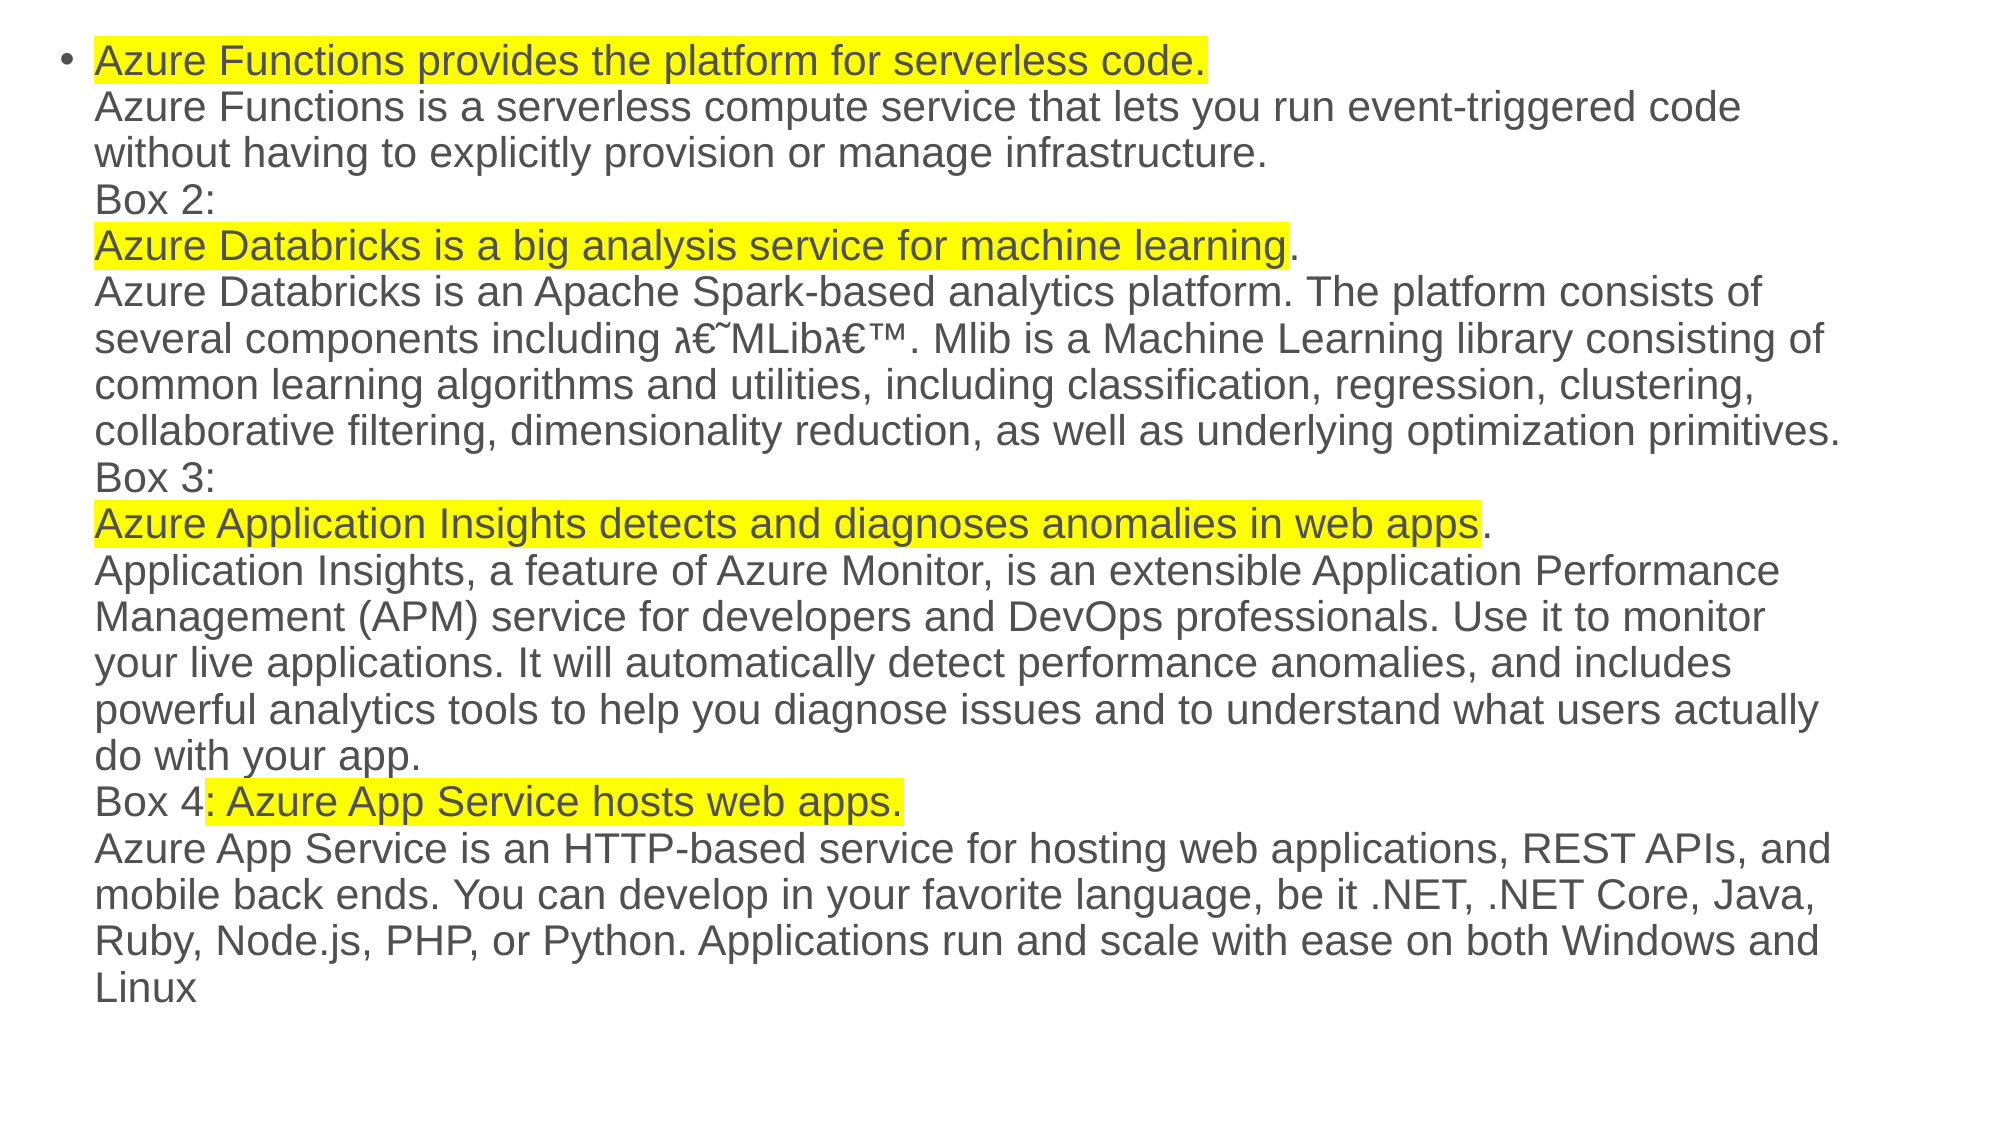

Azure Functions provides the platform for serverless code.
Azure Functions is a serverless compute service that lets you run event-triggered code without having to explicitly provision or manage infrastructure.
Box 2:
Azure Databricks is a big analysis service for machine learning.
Azure Databricks is an Apache Spark-based analytics platform. The platform consists of several components including ג€˜MLibג€™. Mlib is a Machine Learning library consisting of common learning algorithms and utilities, including classification, regression, clustering, collaborative filtering, dimensionality reduction, as well as underlying optimization primitives.
Box 3:
Azure Application Insights detects and diagnoses anomalies in web apps.
Application Insights, a feature of Azure Monitor, is an extensible Application Performance Management (APM) service for developers and DevOps professionals. Use it to monitor your live applications. It will automatically detect performance anomalies, and includes powerful analytics tools to help you diagnose issues and to understand what users actually do with your app.
Box 4: Azure App Service hosts web apps.
Azure App Service is an HTTP-based service for hosting web applications, REST APIs, and mobile back ends. You can develop in your favorite language, be it .NET, .NET Core, Java, Ruby, Node.js, PHP, or Python. Applications run and scale with ease on both Windows and Linux
#